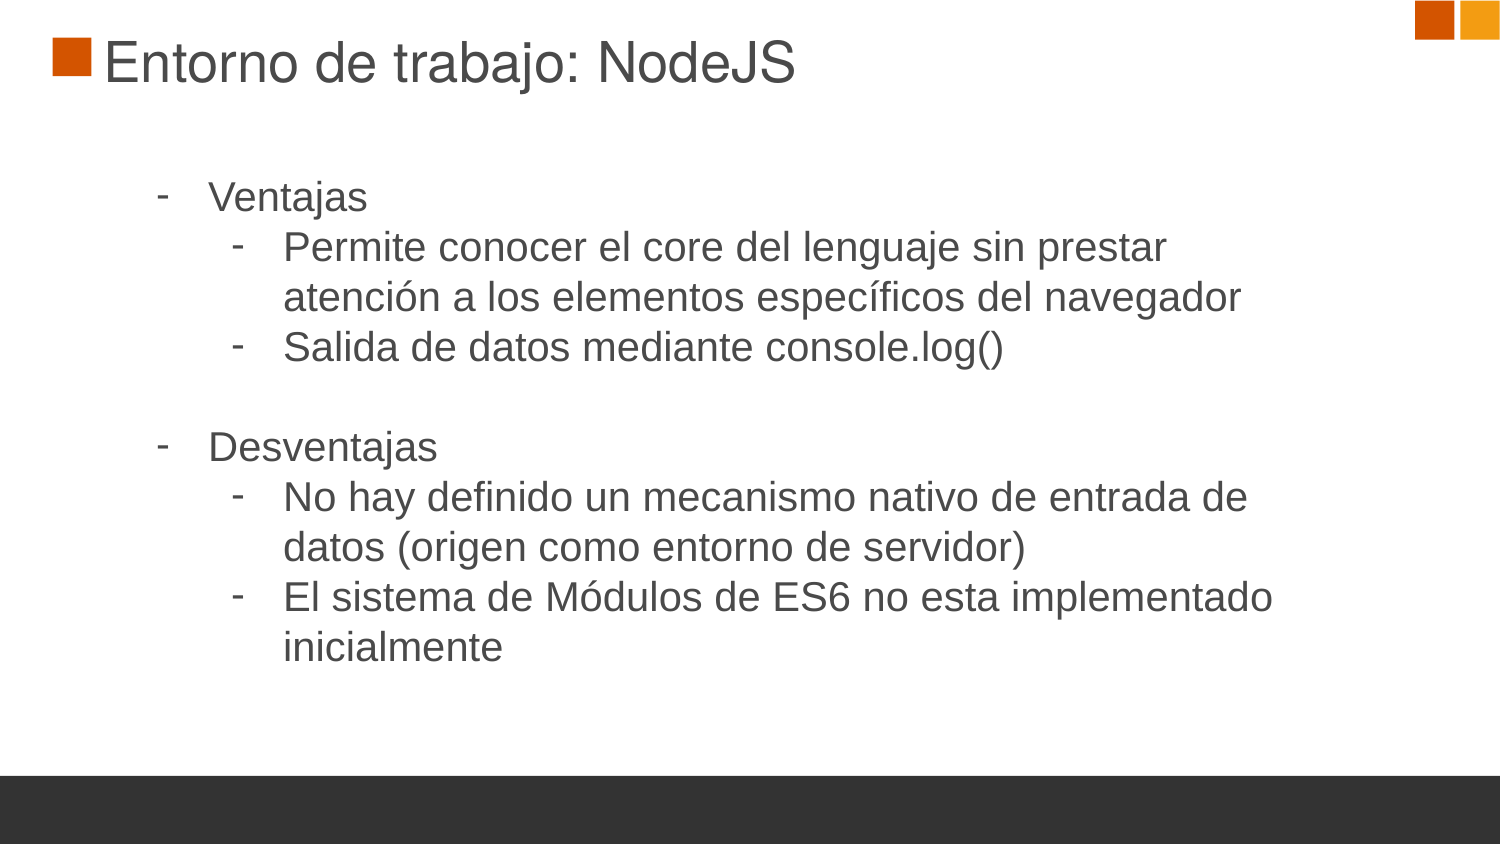

# Entorno de trabajo: NodeJS
Ventajas
Permite conocer el core del lenguaje sin prestar atención a los elementos específicos del navegador
Salida de datos mediante console.log()

Desventajas
No hay definido un mecanismo nativo de entrada de datos (origen como entorno de servidor)
El sistema de Módulos de ES6 no esta implementado inicialmente